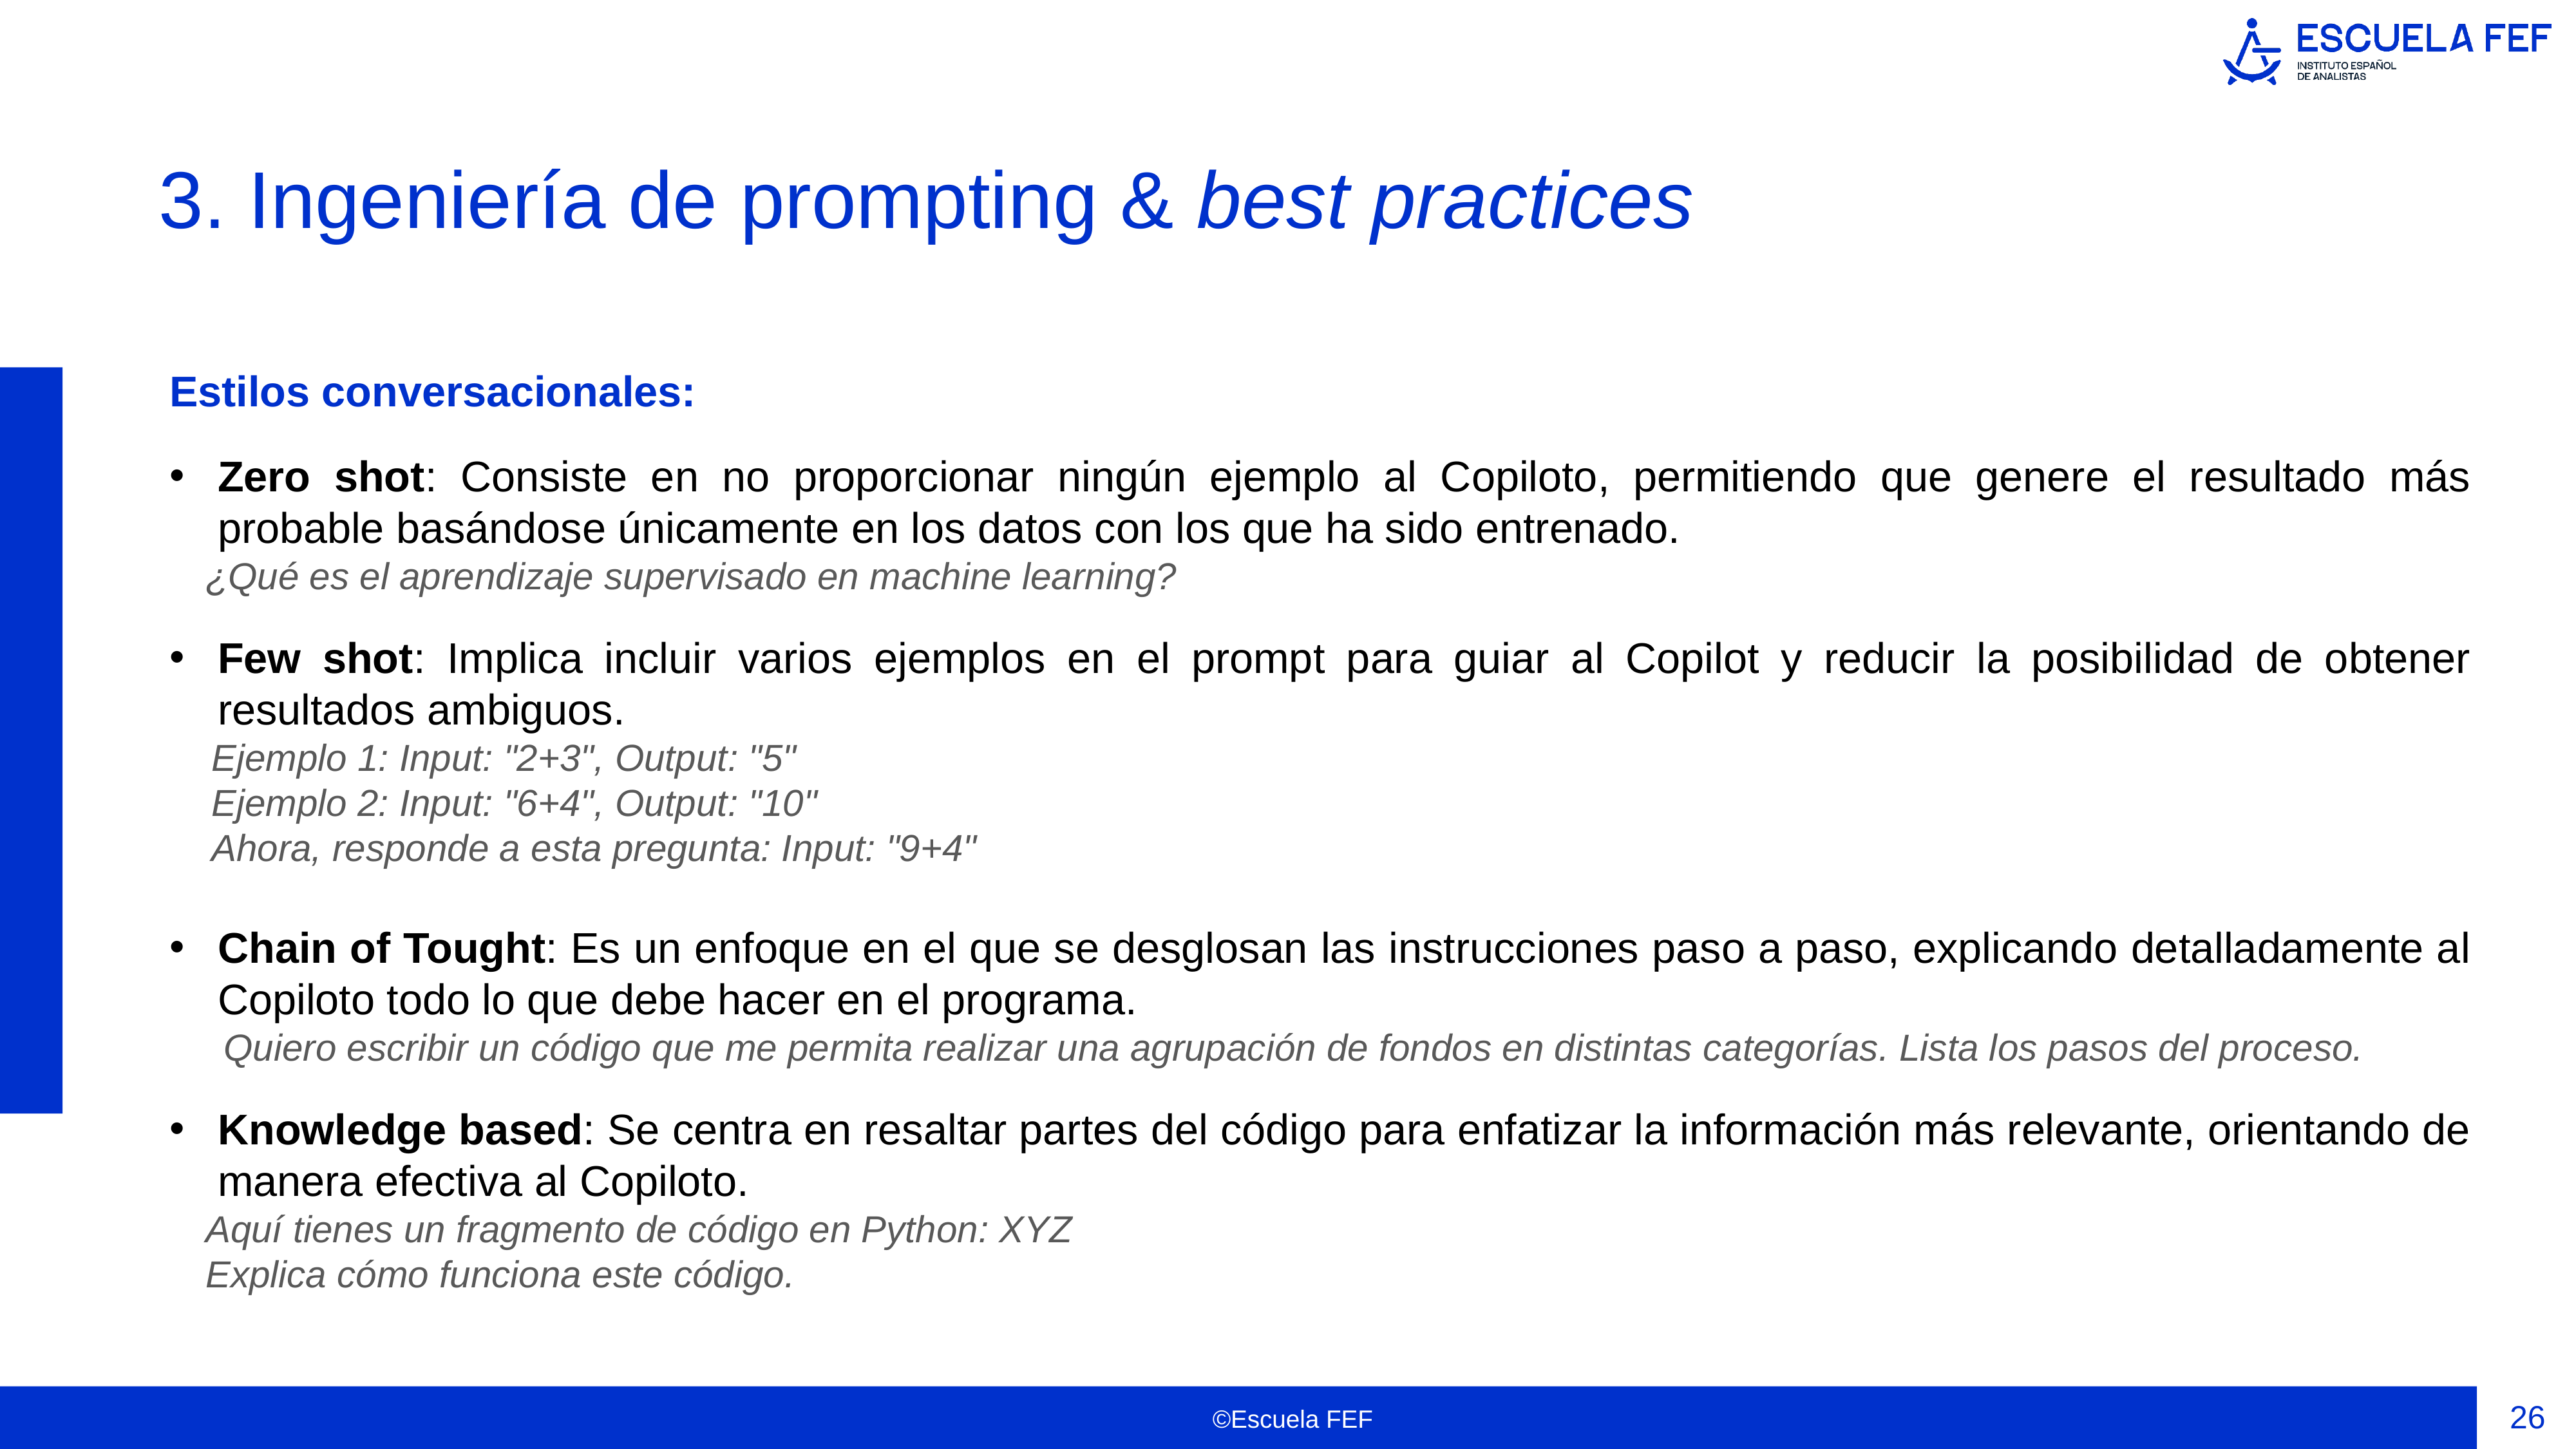

3. Ingeniería de prompting & best practices
Estilos conversacionales:
Zero shot: Consiste en no proporcionar ningún ejemplo al Copiloto, permitiendo que genere el resultado más probable basándose únicamente en los datos con los que ha sido entrenado.
¿Qué es el aprendizaje supervisado en machine learning?
Few shot: Implica incluir varios ejemplos en el prompt para guiar al Copilot y reducir la posibilidad de obtener resultados ambiguos.
Ejemplo 1: Input: "2+3", Output: "5"
Ejemplo 2: Input: "6+4", Output: "10"
Ahora, responde a esta pregunta: Input: "9+4"

Chain of Tought: Es un enfoque en el que se desglosan las instrucciones paso a paso, explicando detalladamente al Copiloto todo lo que debe hacer en el programa.
Quiero escribir un código que me permita realizar una agrupación de fondos en distintas categorías. Lista los pasos del proceso.
Knowledge based: Se centra en resaltar partes del código para enfatizar la información más relevante, orientando de manera efectiva al Copiloto.
Aquí tienes un fragmento de código en Python: XYZ
Explica cómo funciona este código.